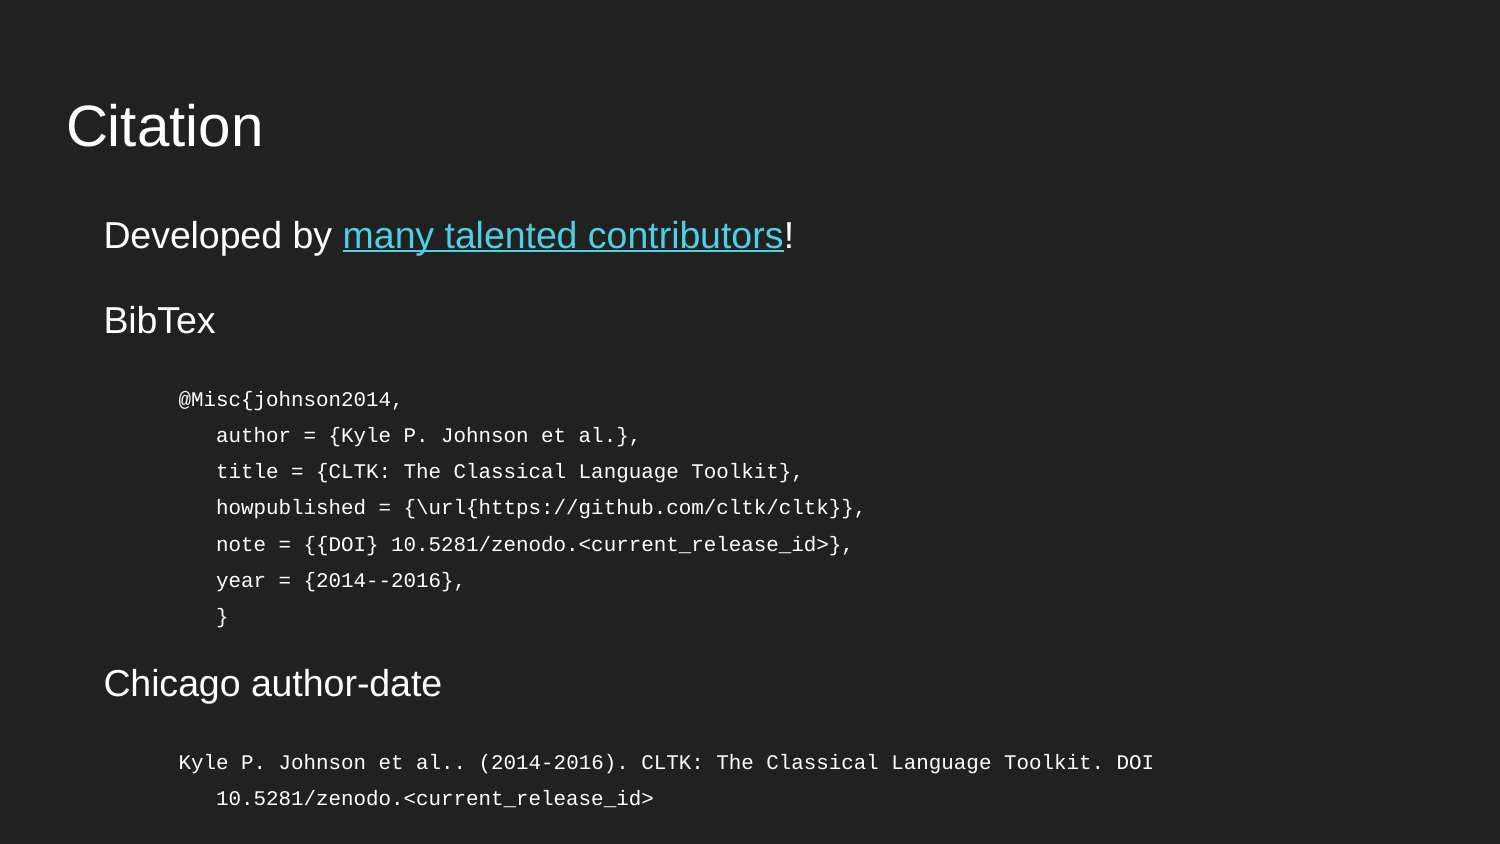

# Citation
Developed by many talented contributors!
BibTex
@Misc{johnson2014,
author = {Kyle P. Johnson et al.},
title = {CLTK: The Classical Language Toolkit},
howpublished = {\url{https://github.com/cltk/cltk}},
note = {{DOI} 10.5281/zenodo.<current_release_id>},
year = {2014--2016},
}
Chicago author-date
Kyle P. Johnson et al.. (2014-2016). CLTK: The Classical Language Toolkit. DOI 10.5281/zenodo.<current_release_id>
Note: Current DOI release id available at: https://github.com/cltk/cltk